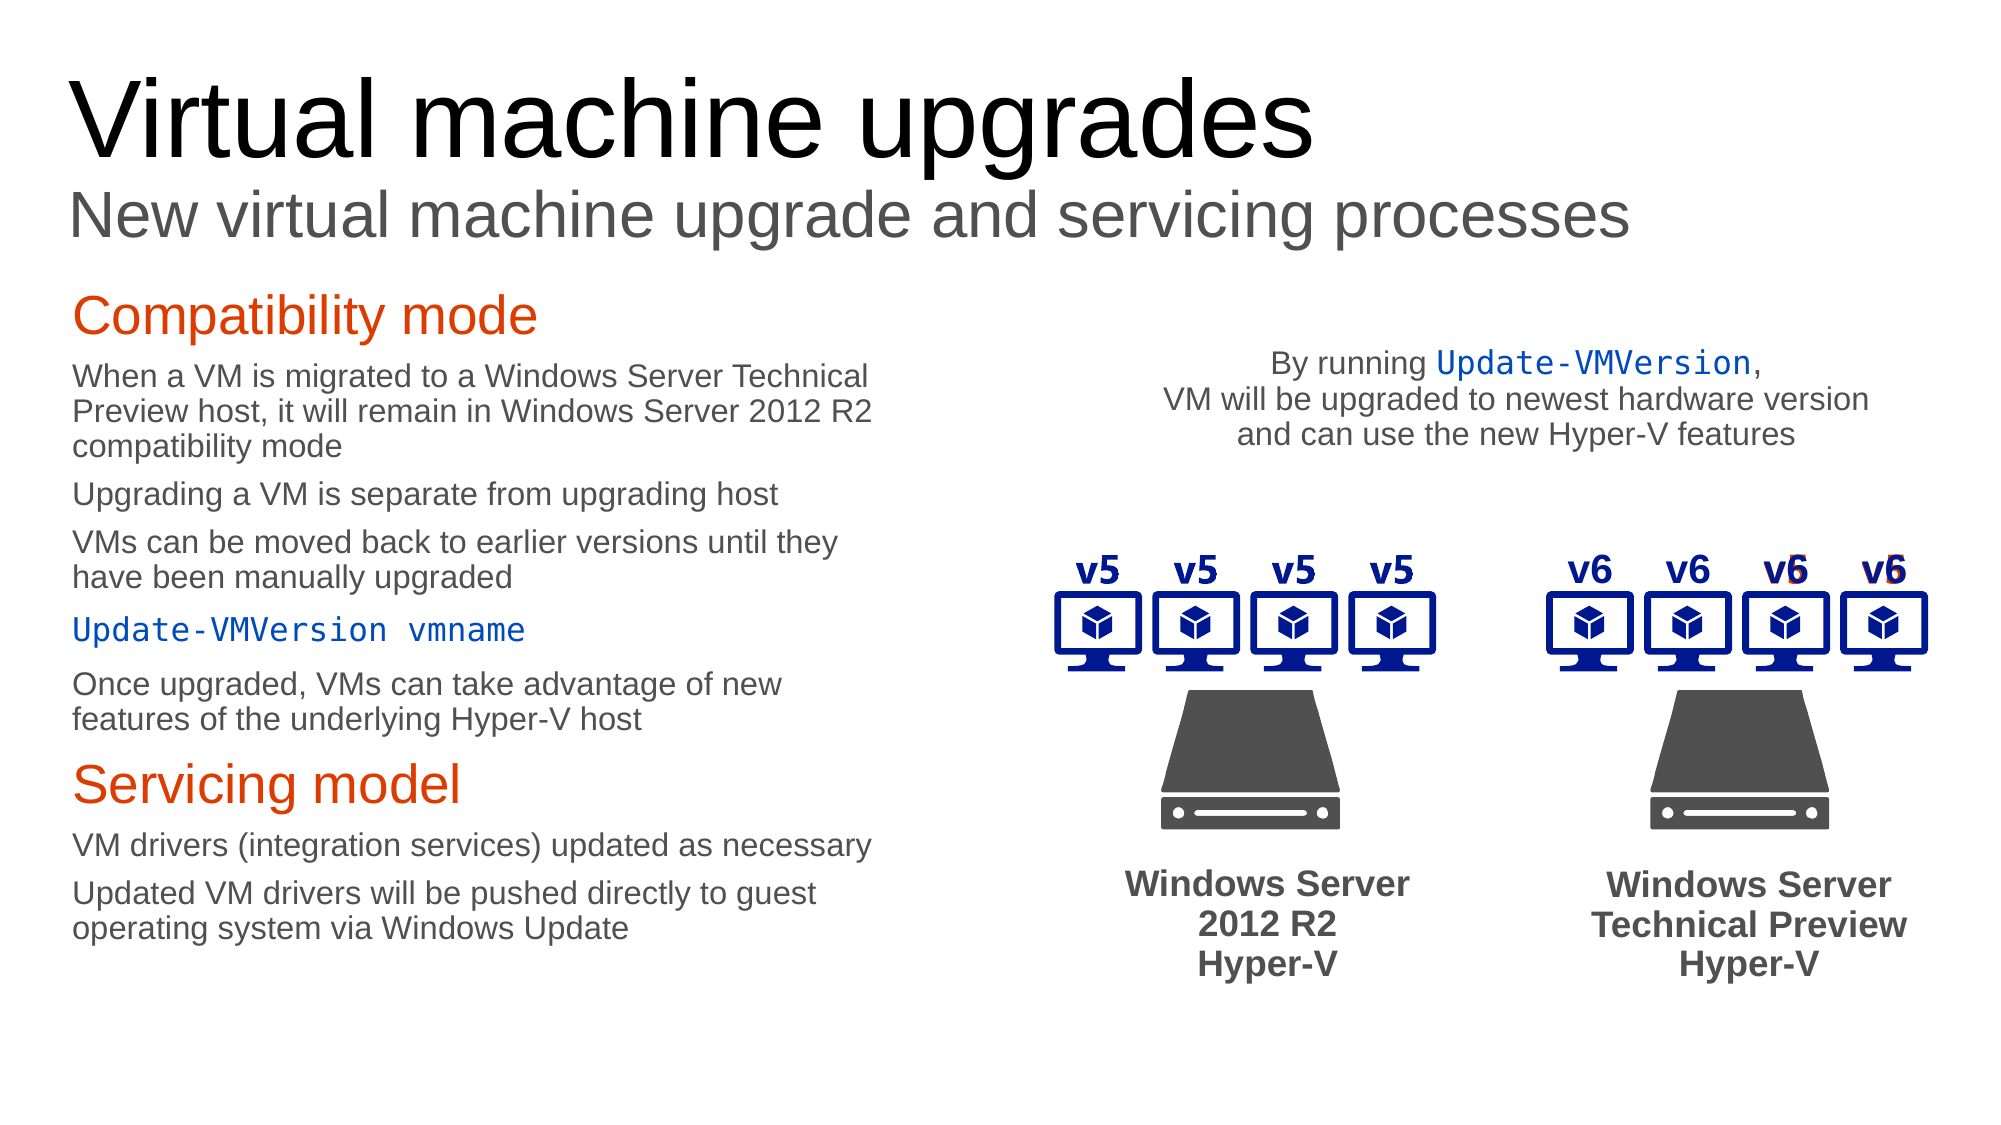

# Virtual machine upgrades New virtual machine upgrade and servicing processes
Compatibility mode
When a VM is migrated to a Windows Server Technical Preview host, it will remain in Windows Server 2012 R2 compatibility mode
Upgrading a VM is separate from upgrading host
VMs can be moved back to earlier versions until they
have been manually upgraded
Update-VMVersion vmname
Once upgraded, VMs can take advantage of new
features of the underlying Hyper-V host
Servicing model
VM drivers (integration services) updated as necessary
Updated VM drivers will be pushed directly to guest
operating system via Windows Update

By running Update-VMVersion,
VM will be upgraded to newest hardware version
and can use the new Hyper-V features
Windows Server Technical Preview
supports previous version VMs
in compatibility mode
v6
v6
v6
v6

Windows Server
2012 R2
Hyper-V
Windows Server
Technical Preview
Hyper-V